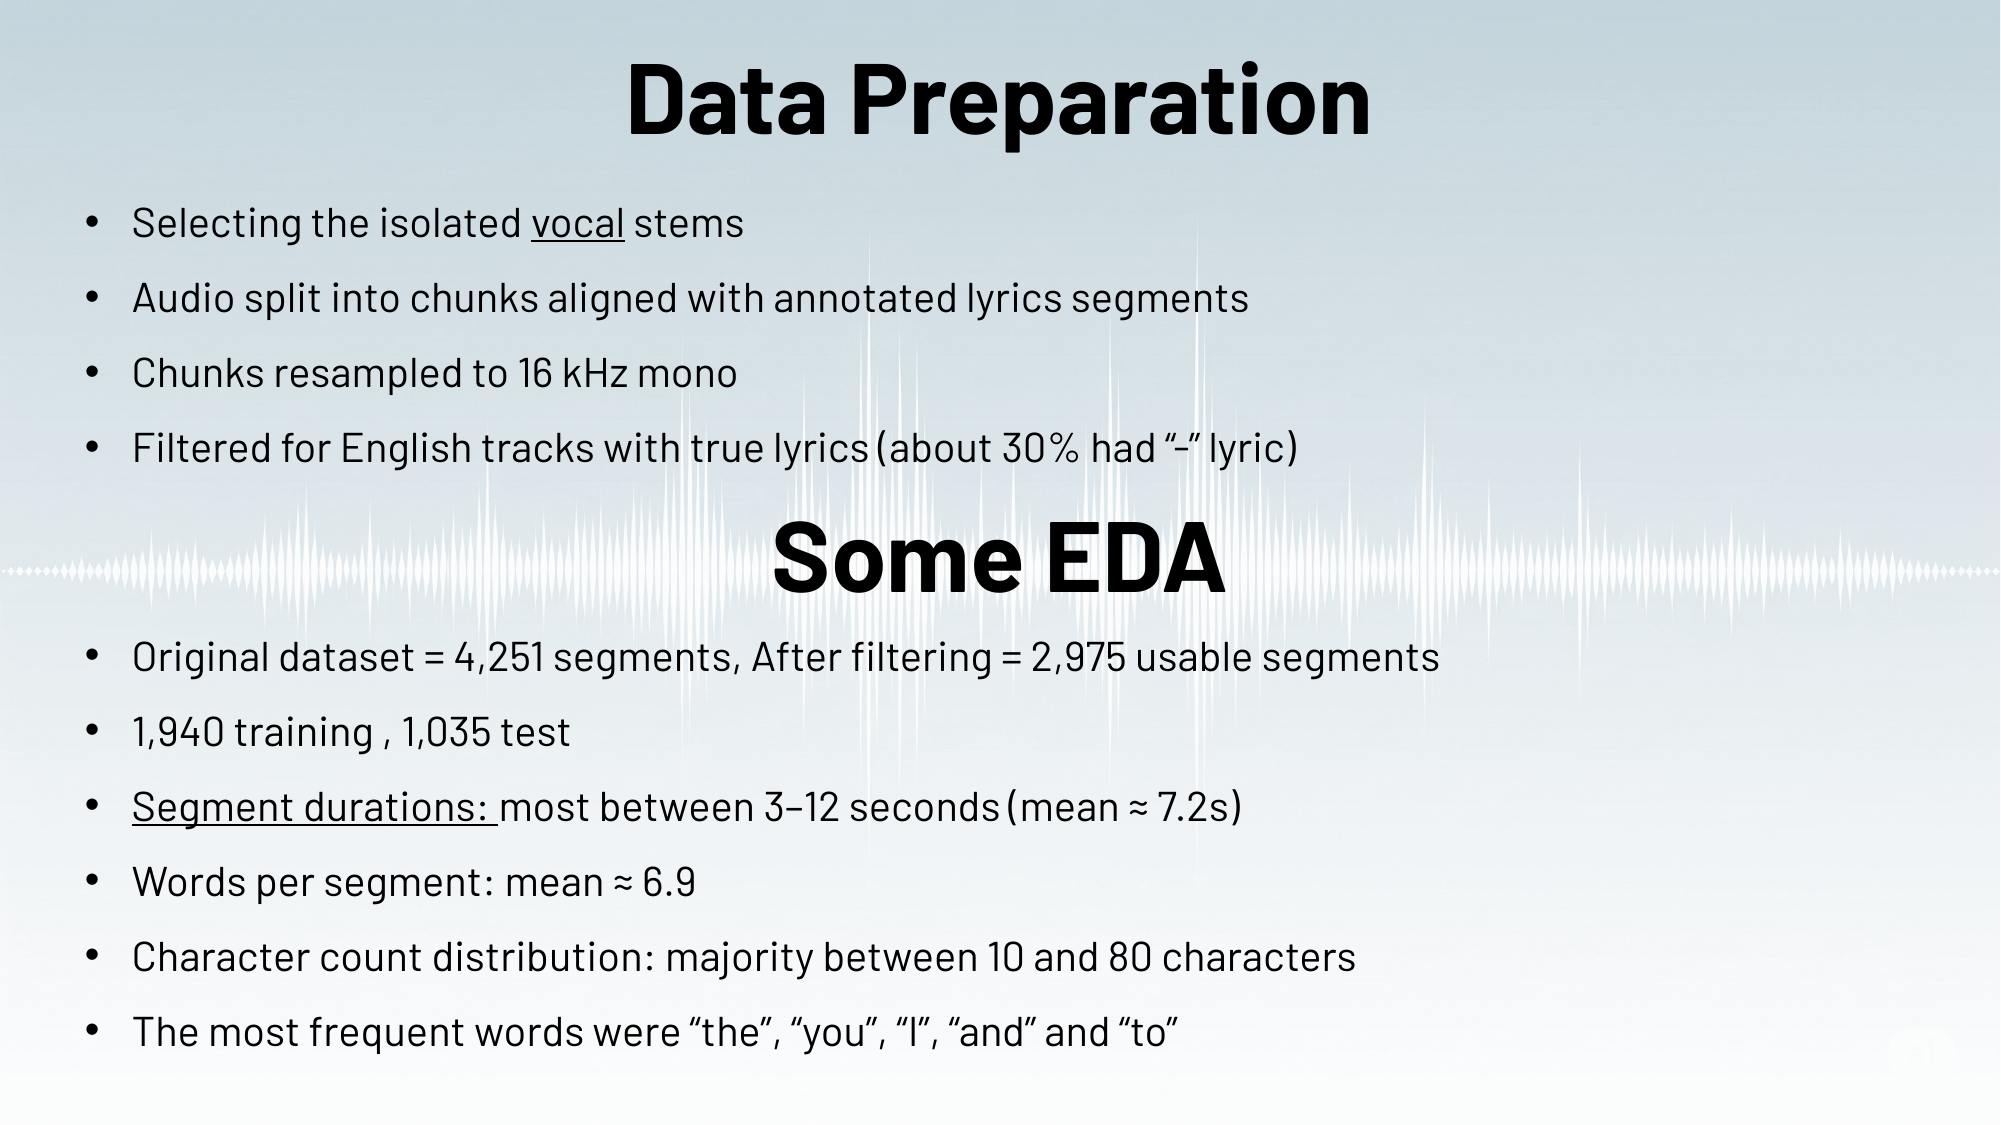

Data Preparation
Selecting the isolated vocal stems
Audio split into chunks aligned with annotated lyrics segments
Chunks resampled to 16 kHz mono
Filtered for English tracks with true lyrics (about 30% had “-” lyric)
Some EDA
Original dataset = 4,251 segments, After filtering = 2,975 usable segments
1,940 training , 1,035 test
Segment durations: most between 3–12 seconds (mean ≈ 7.2s)
Words per segment: mean ≈ 6.9
Character count distribution: majority between 10 and 80 characters
The most frequent words were “the”, “you”, “I”, “and” and “to”